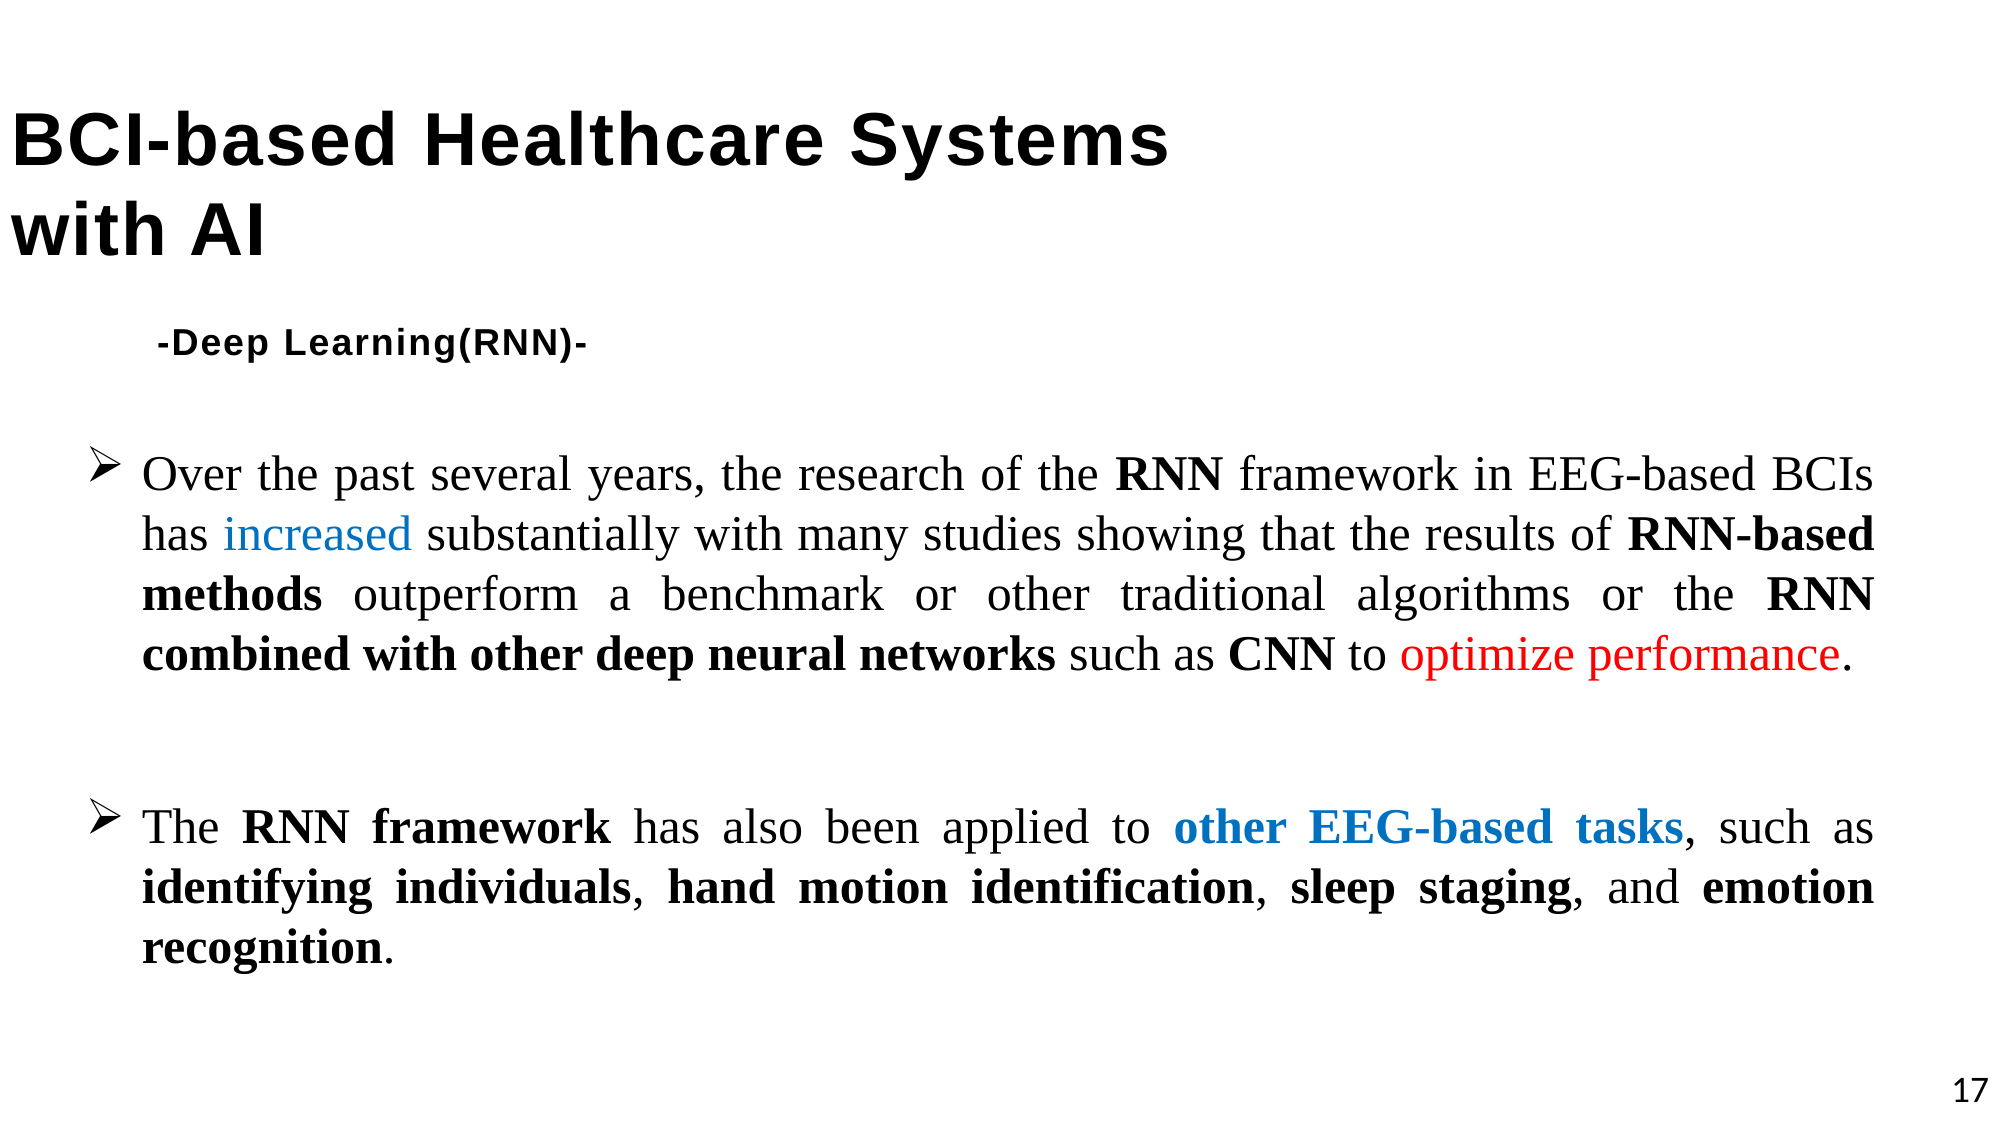

BCI-based Healthcare Systems with AI
-Deep Learning(RNN)-
Over the past several years, the research of the RNN framework in EEG-based BCIs has increased substantially with many studies showing that the results of RNN-based methods outperform a benchmark or other traditional algorithms or the RNN combined with other deep neural networks such as CNN to optimize performance.
The RNN framework has also been applied to other EEG-based tasks, such as identifying individuals, hand motion identification, sleep staging, and emotion recognition.
17